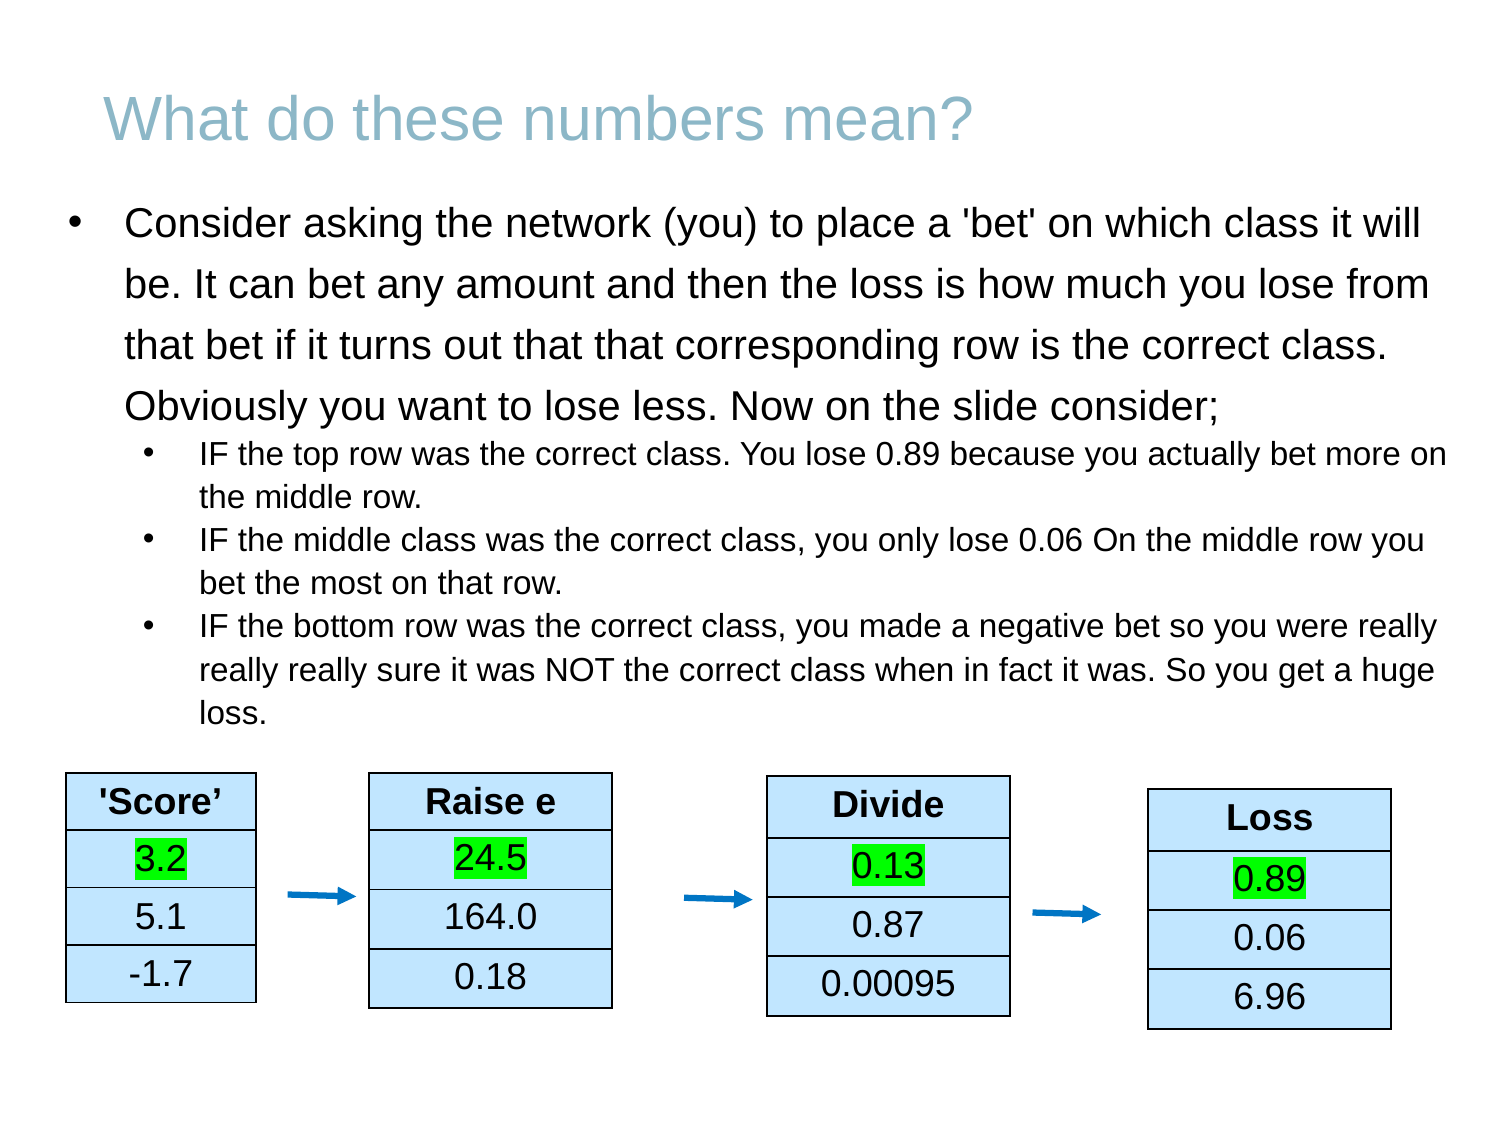

What do these numbers mean?
Consider asking the network (you) to place a 'bet' on which class it will be. It can bet any amount and then the loss is how much you lose from that bet if it turns out that that corresponding row is the correct class. Obviously you want to lose less. Now on the slide consider;
IF the top row was the correct class. You lose 0.89 because you actually bet more on the middle row.
IF the middle class was the correct class, you only lose 0.06 On the middle row you bet the most on that row.
IF the bottom row was the correct class, you made a negative bet so you were really really really sure it was NOT the correct class when in fact it was. So you get a huge loss.
| 'Score’ |
| --- |
| 3.2 |
| 5.1 |
| -1.7 |
| Raise e |
| --- |
| 24.5 |
| 164.0 |
| 0.18 |
| Divide |
| --- |
| 0.13 |
| 0.87 |
| 0.00095 |
| Loss |
| --- |
| 0.89 |
| 0.06 |
| 6.96 |